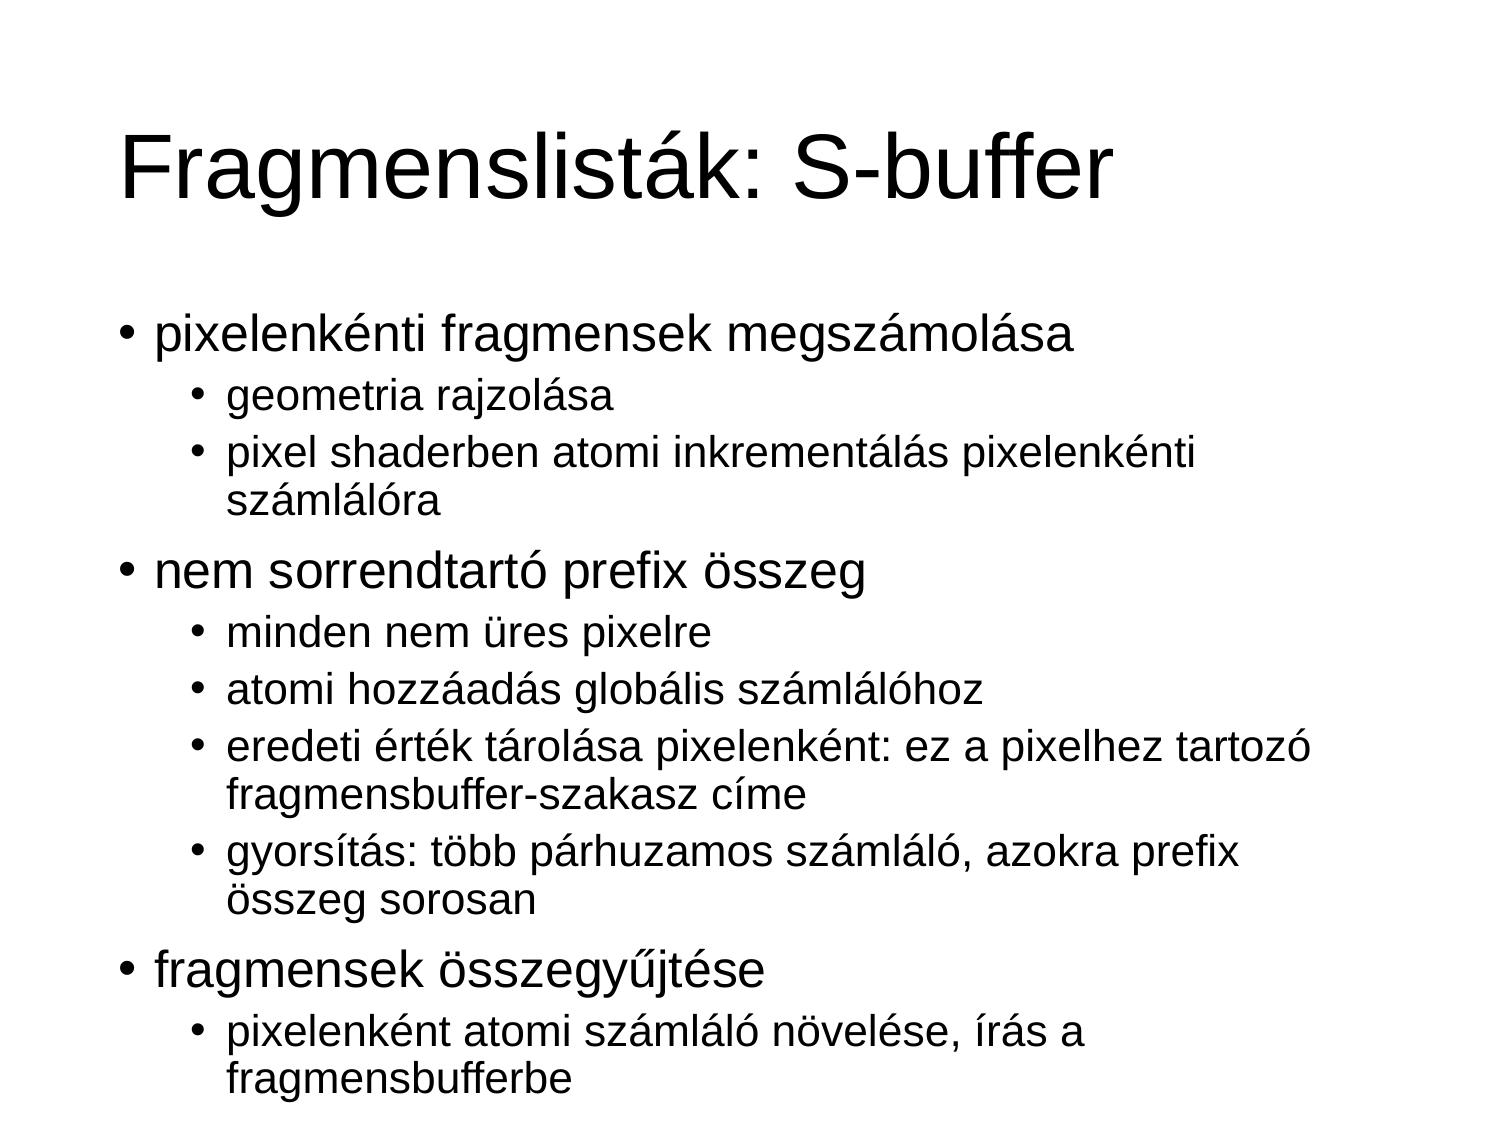

# Fragmenslisták: S-buffer
pixelenkénti fragmensek megszámolása
geometria rajzolása
pixel shaderben atomi inkrementálás pixelenkénti számlálóra
nem sorrendtartó prefix összeg
minden nem üres pixelre
atomi hozzáadás globális számlálóhoz
eredeti érték tárolása pixelenként: ez a pixelhez tartozó fragmensbuffer-szakasz címe
gyorsítás: több párhuzamos számláló, azokra prefix összeg sorosan
fragmensek összegyűjtése
pixelenként atomi számláló növelése, írás a fragmensbufferbe